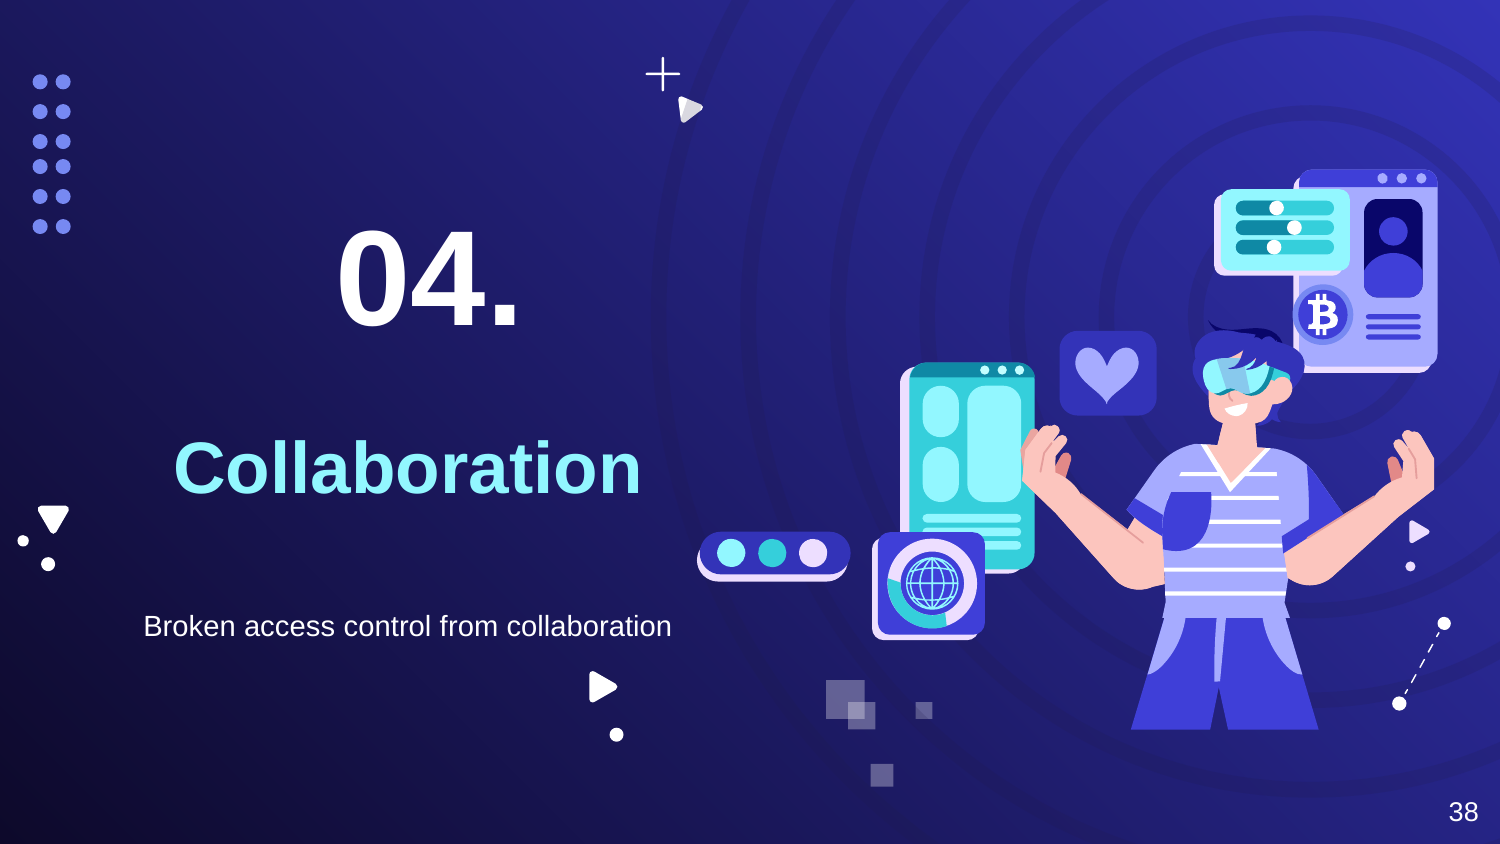

04.
# Collaboration
Broken access control from collaboration
38